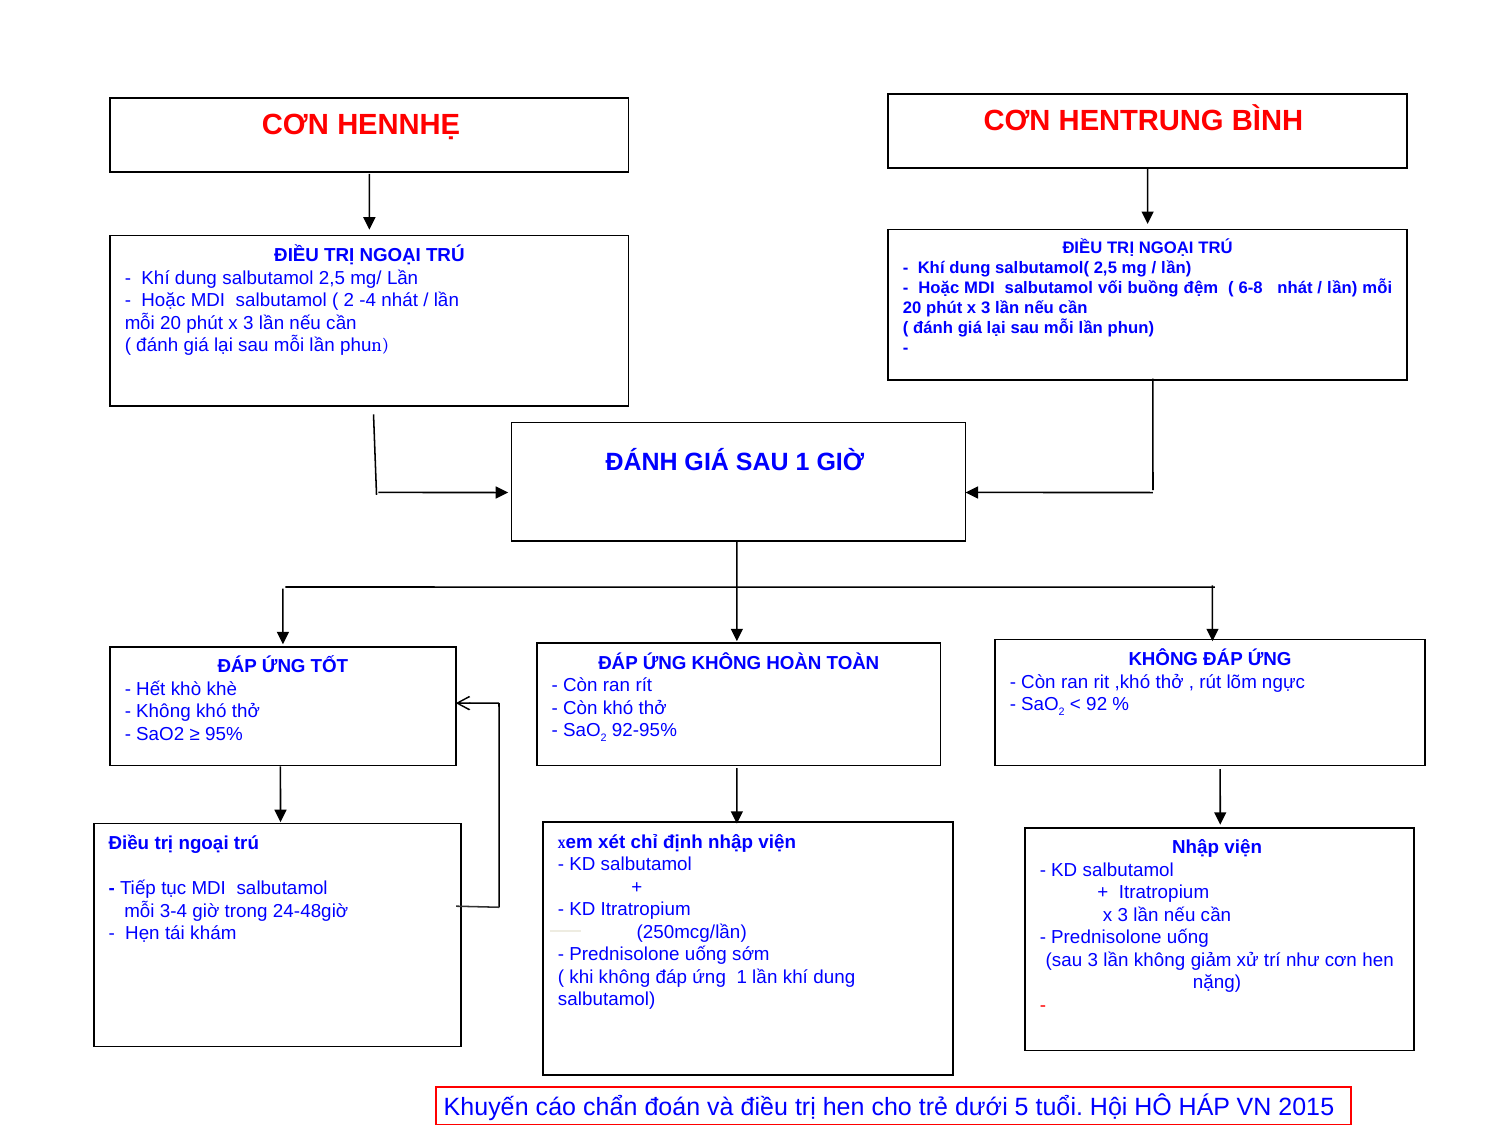

CƠN HENTRUNG BÌNH
CƠN HENNHẸ

ĐIỀU TRỊ NGOẠI TRÚ
-  Khí dung salbutamol( 2,5 mg / lần)
-  Hoặc MDI  salbutamol vối buồng đệm  ( 6-8   nhát / lần) mỗi 20 phút x 3 lần nếu cần
( đánh giá lại sau mỗi lần phun)
-
ĐIỀU TRỊ NGOẠI TRÚ
-  Khí dung salbutamol 2,5 mg/ Lần
-  Hoặc MDI  salbutamol ( 2 -4 nhát / lần
mỗi 20 phút x 3 lần nếu cần
( đánh giá lại sau mỗi lần phun)

ĐÁNH GIÁ SAU 1 GIỜ

KHÔNG ĐÁP ỨNG
- Còn ran rit ,khó thở , rút lõm ngực
- SaO2 < 92 %

ĐÁP ỨNG KHÔNG HOÀN TOÀN
- Còn ran rít
- Còn khó thở
- SaO2 92-95%
ĐÁP ỨNG TỐT
- Hết khò khè
- Không khó thở
- SaO2 ≥ 95%

Xem xét chỉ định nhập viện
- KD salbutamol
              +
- KD Itratropium
               (250mcg/lần)
- Prednisolone uống sớm
( khi không đáp ứng  1 lần khí dung salbutamol)

Điều trị ngoại trú

- Tiếp tục MDI  salbutamol
   mỗi 3-4 giờ trong 24-48giờ
-  Hẹn tái khám

Nhập viện
- KD salbutamol
           +  Itratropium
            x 3 lần nếu cần
- Prednisolone uống
(sau 3 lần không giảm xử trí như cơn hen nặng)
-

Khuyến cáo chẩn đoán và điều trị hen cho trẻ dưới 5 tuổi. Hội HÔ HÁP VN 2015